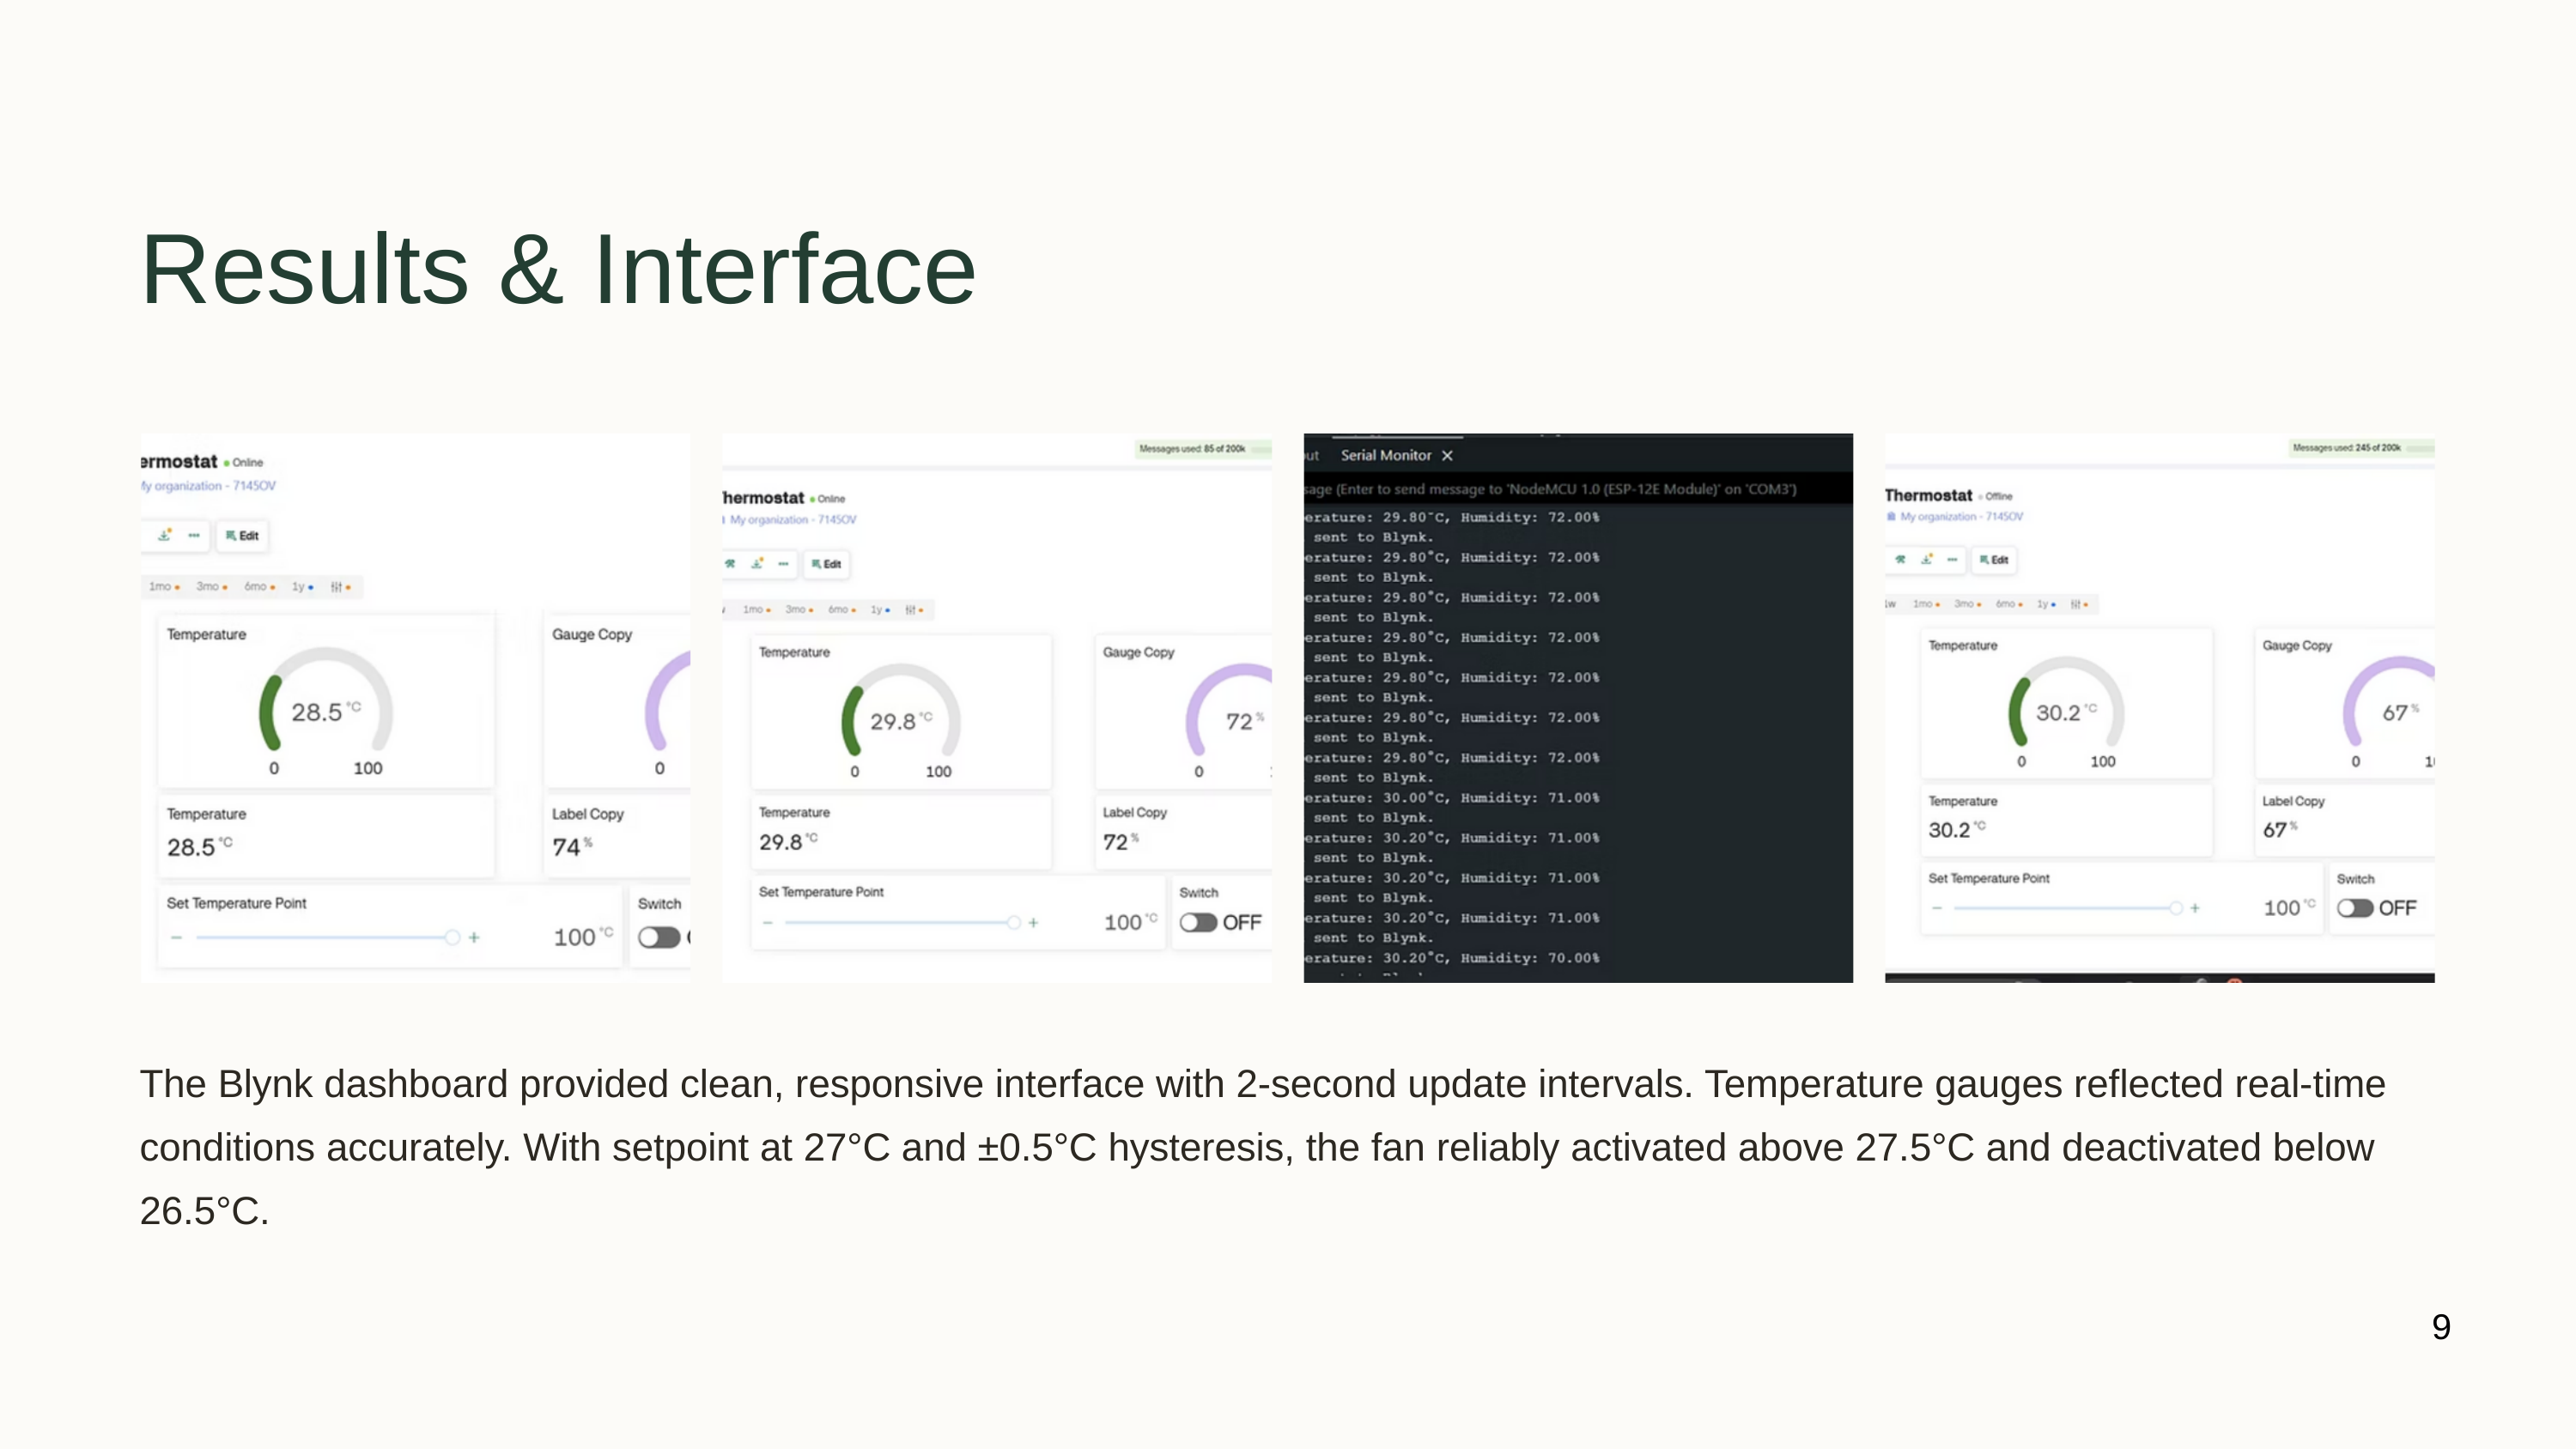

Results & Interface

The Blynk dashboard provided clean, responsive interface with 2-second update intervals. Temperature gauges reflected real-time conditions accurately. With setpoint at 27°C and ±0.5°C hysteresis, the fan reliably activated above 27.5°C and deactivated below 26.5°C.
9